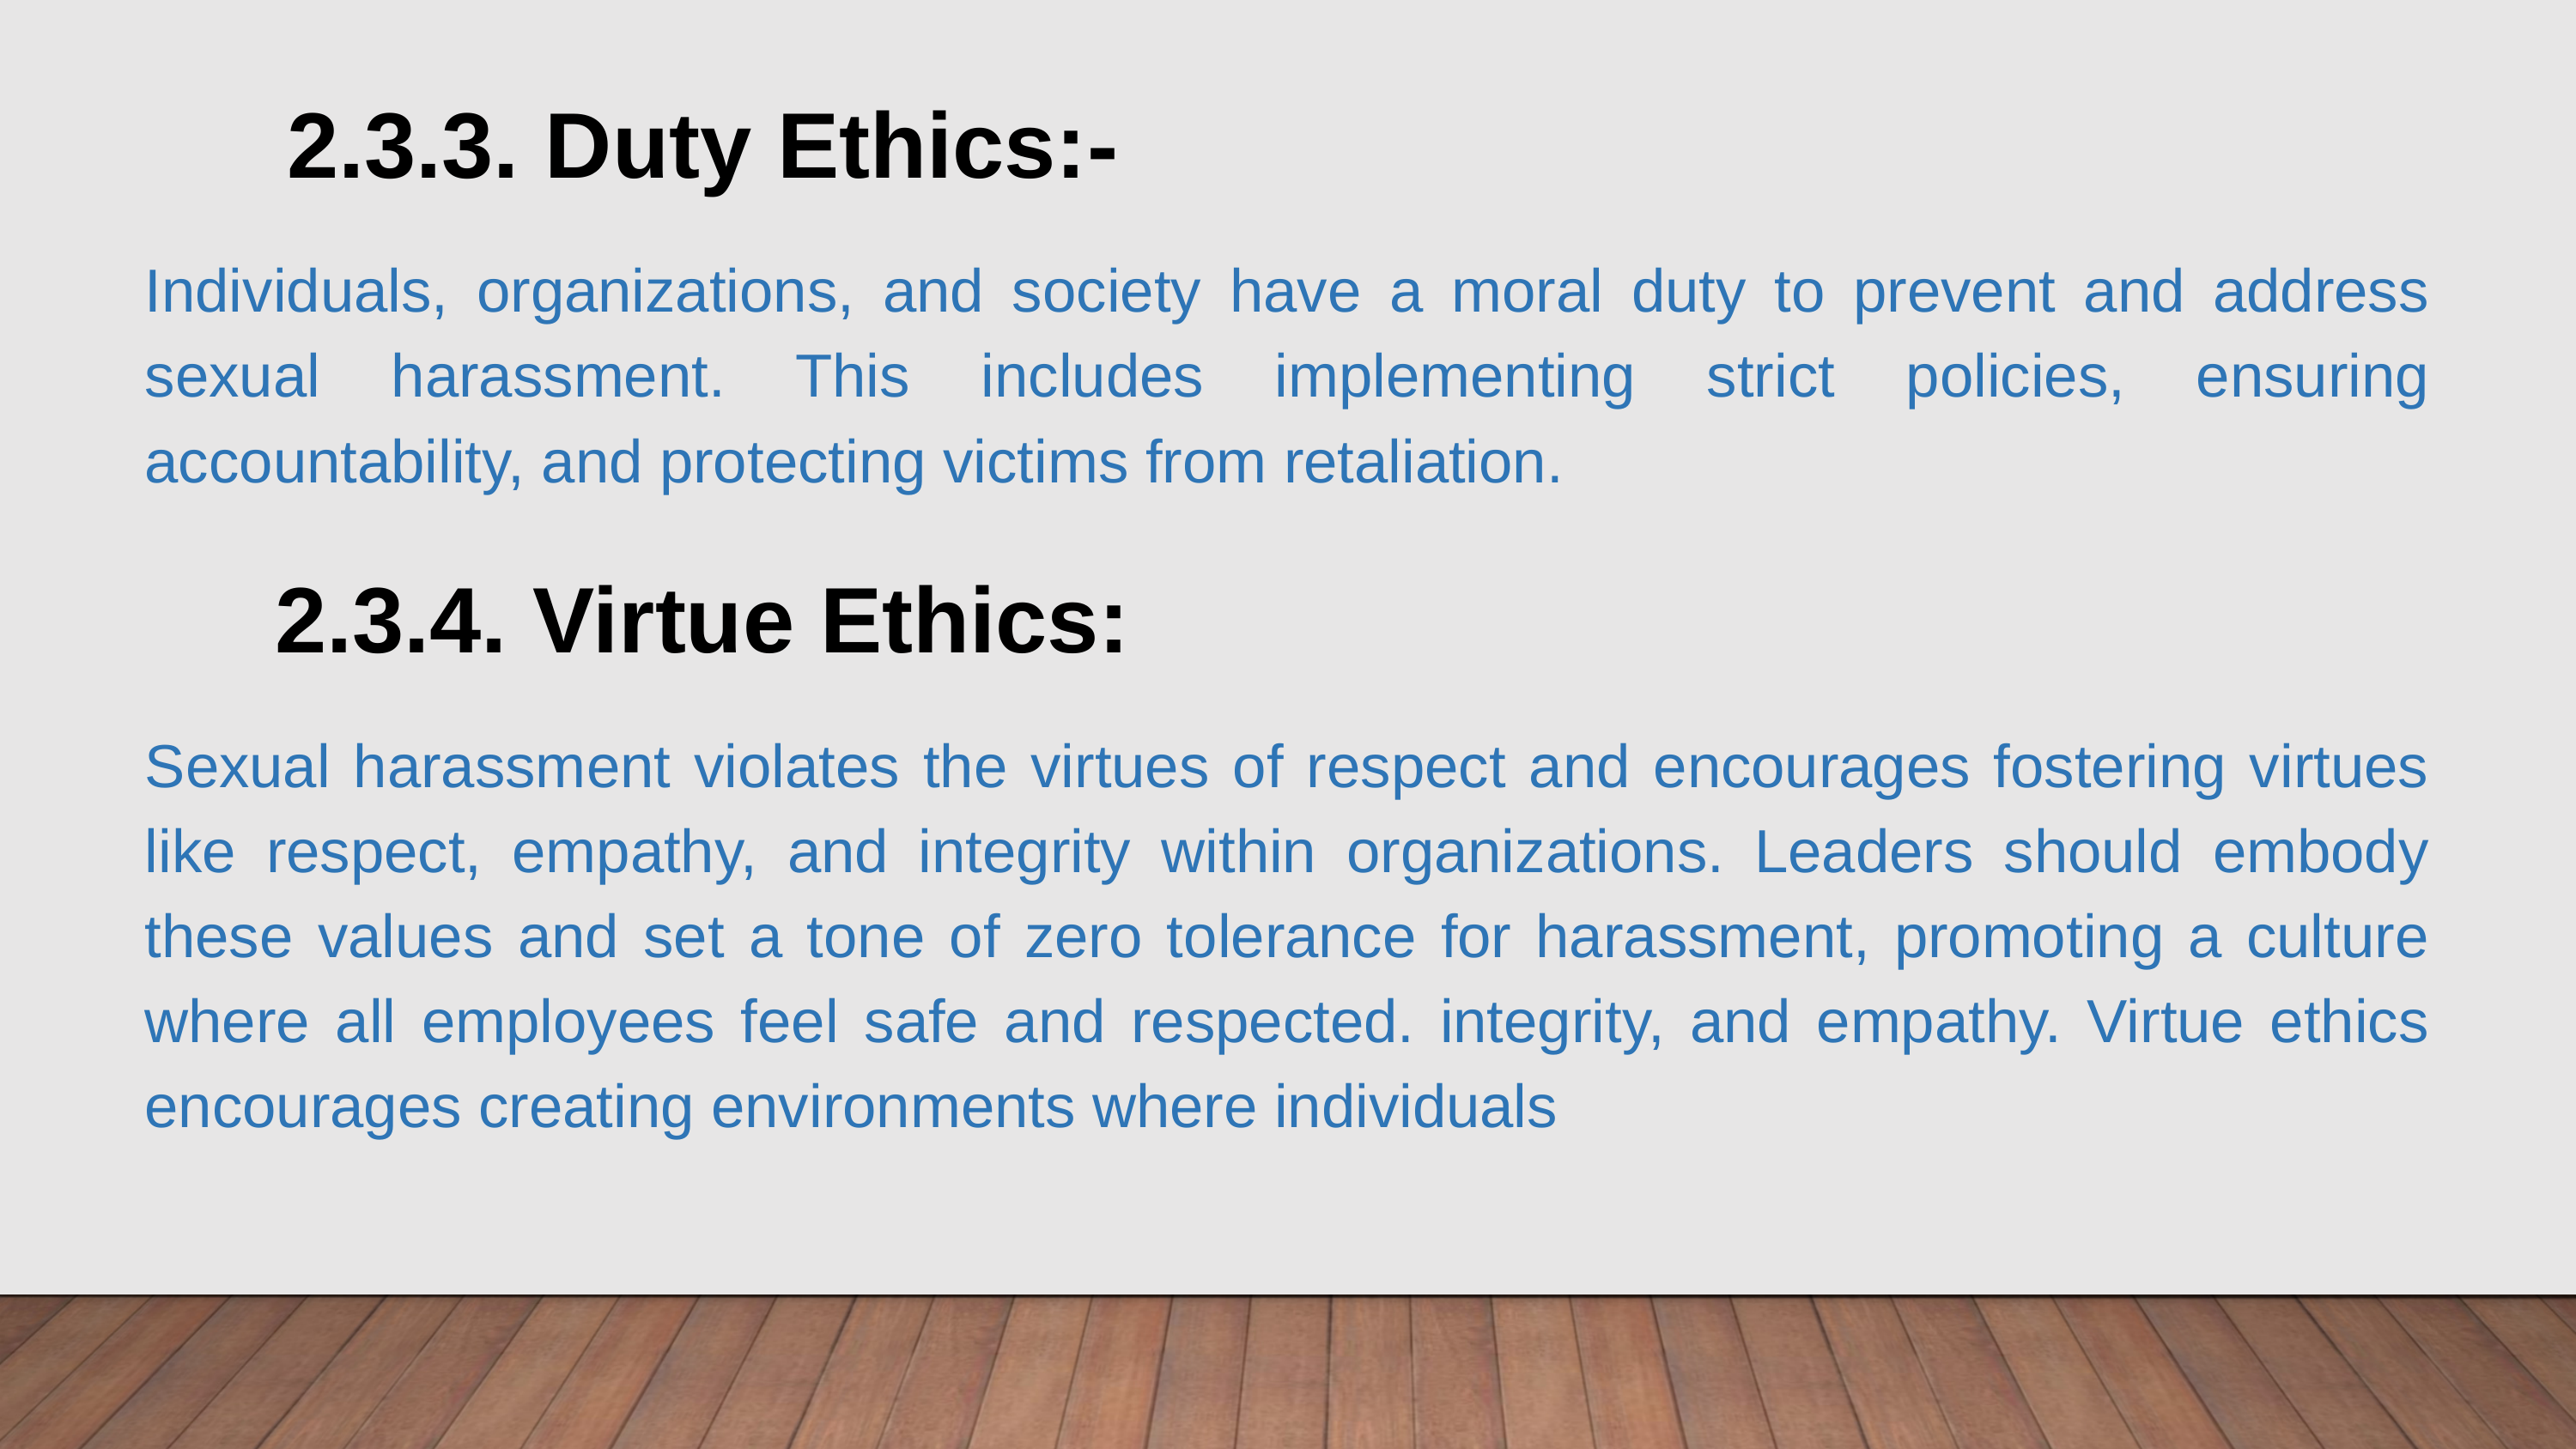

2.3.3. Duty Ethics:-
Individuals, organizations, and society have a moral duty to prevent and address sexual harassment. This includes implementing strict policies, ensuring accountability, and protecting victims from retaliation.
2.3.4. Virtue Ethics:
Sexual harassment violates the virtues of respect and encourages fostering virtues like respect, empathy, and integrity within organizations. Leaders should embody these values and set a tone of zero tolerance for harassment, promoting a culture where all employees feel safe and respected. integrity, and empathy. Virtue ethics encourages creating environments where individuals